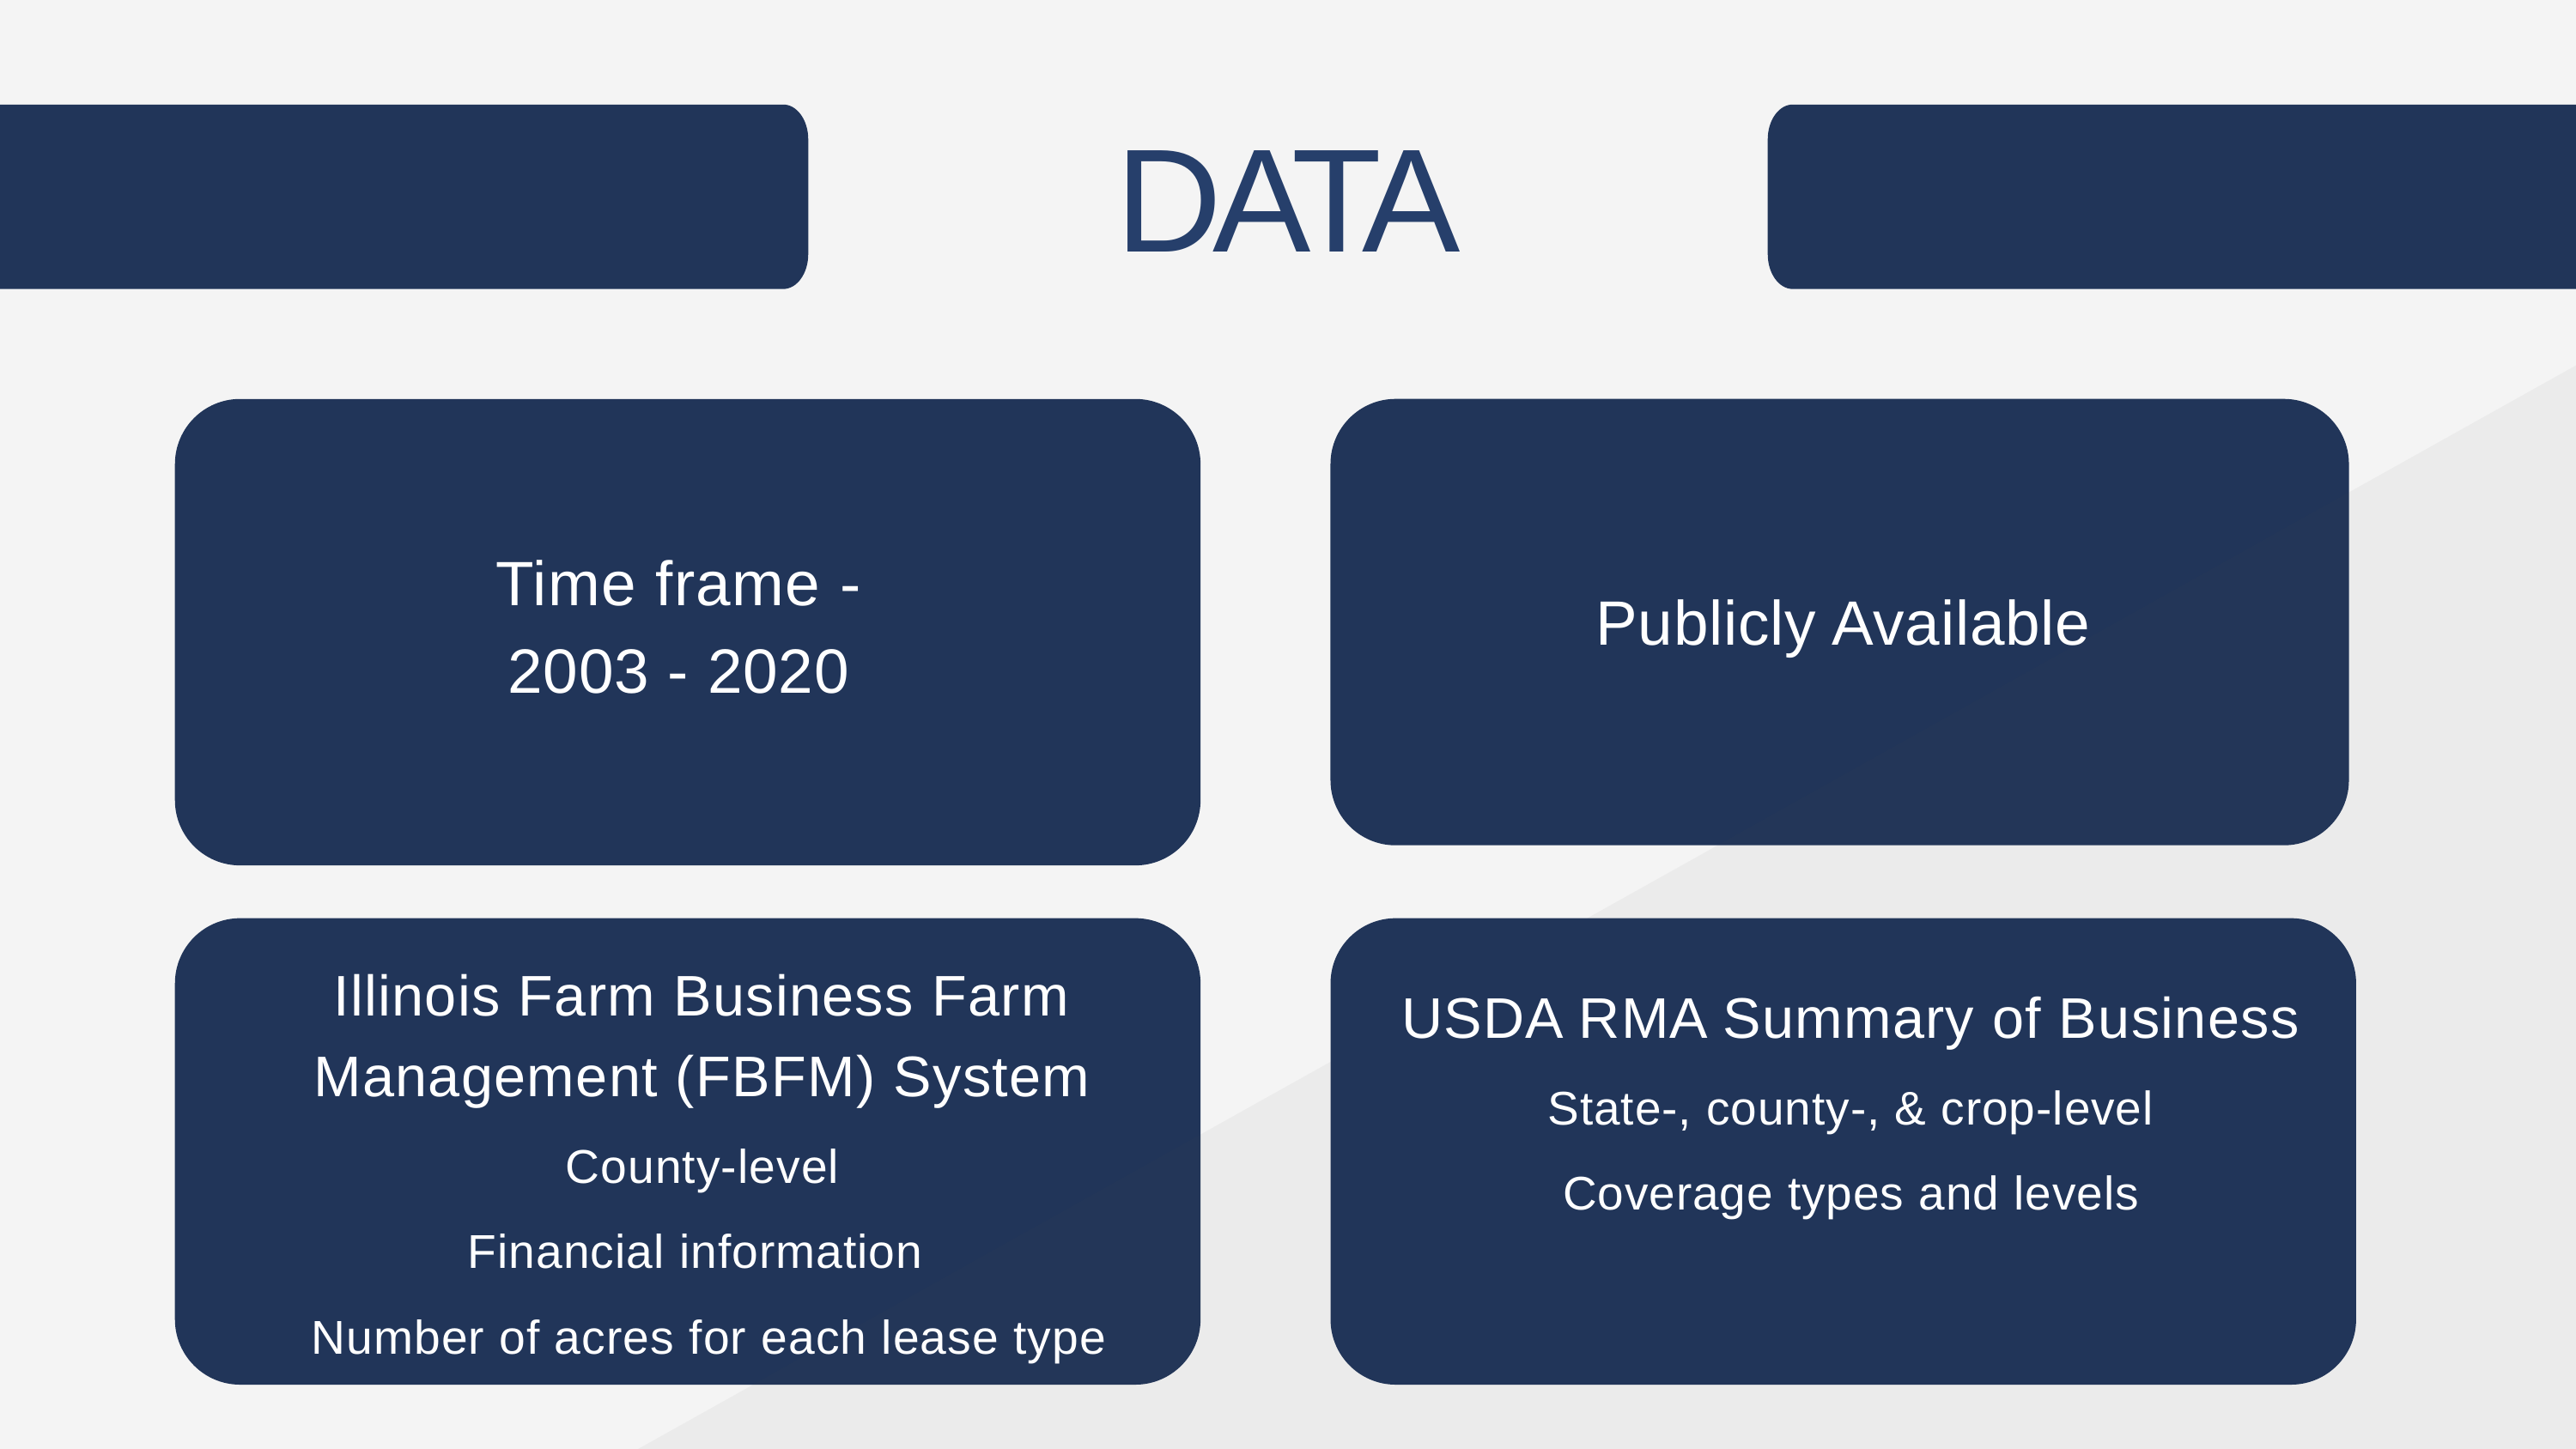

DATA

Time frame -
2003 - 2020
 Publicly Available

USDA RMA Summary of Business
State-, county-, & crop-level
Coverage types and levels
Illinois Farm Business Farm Management (FBFM) System
County-level
Financial information
 Number of acres for each lease type